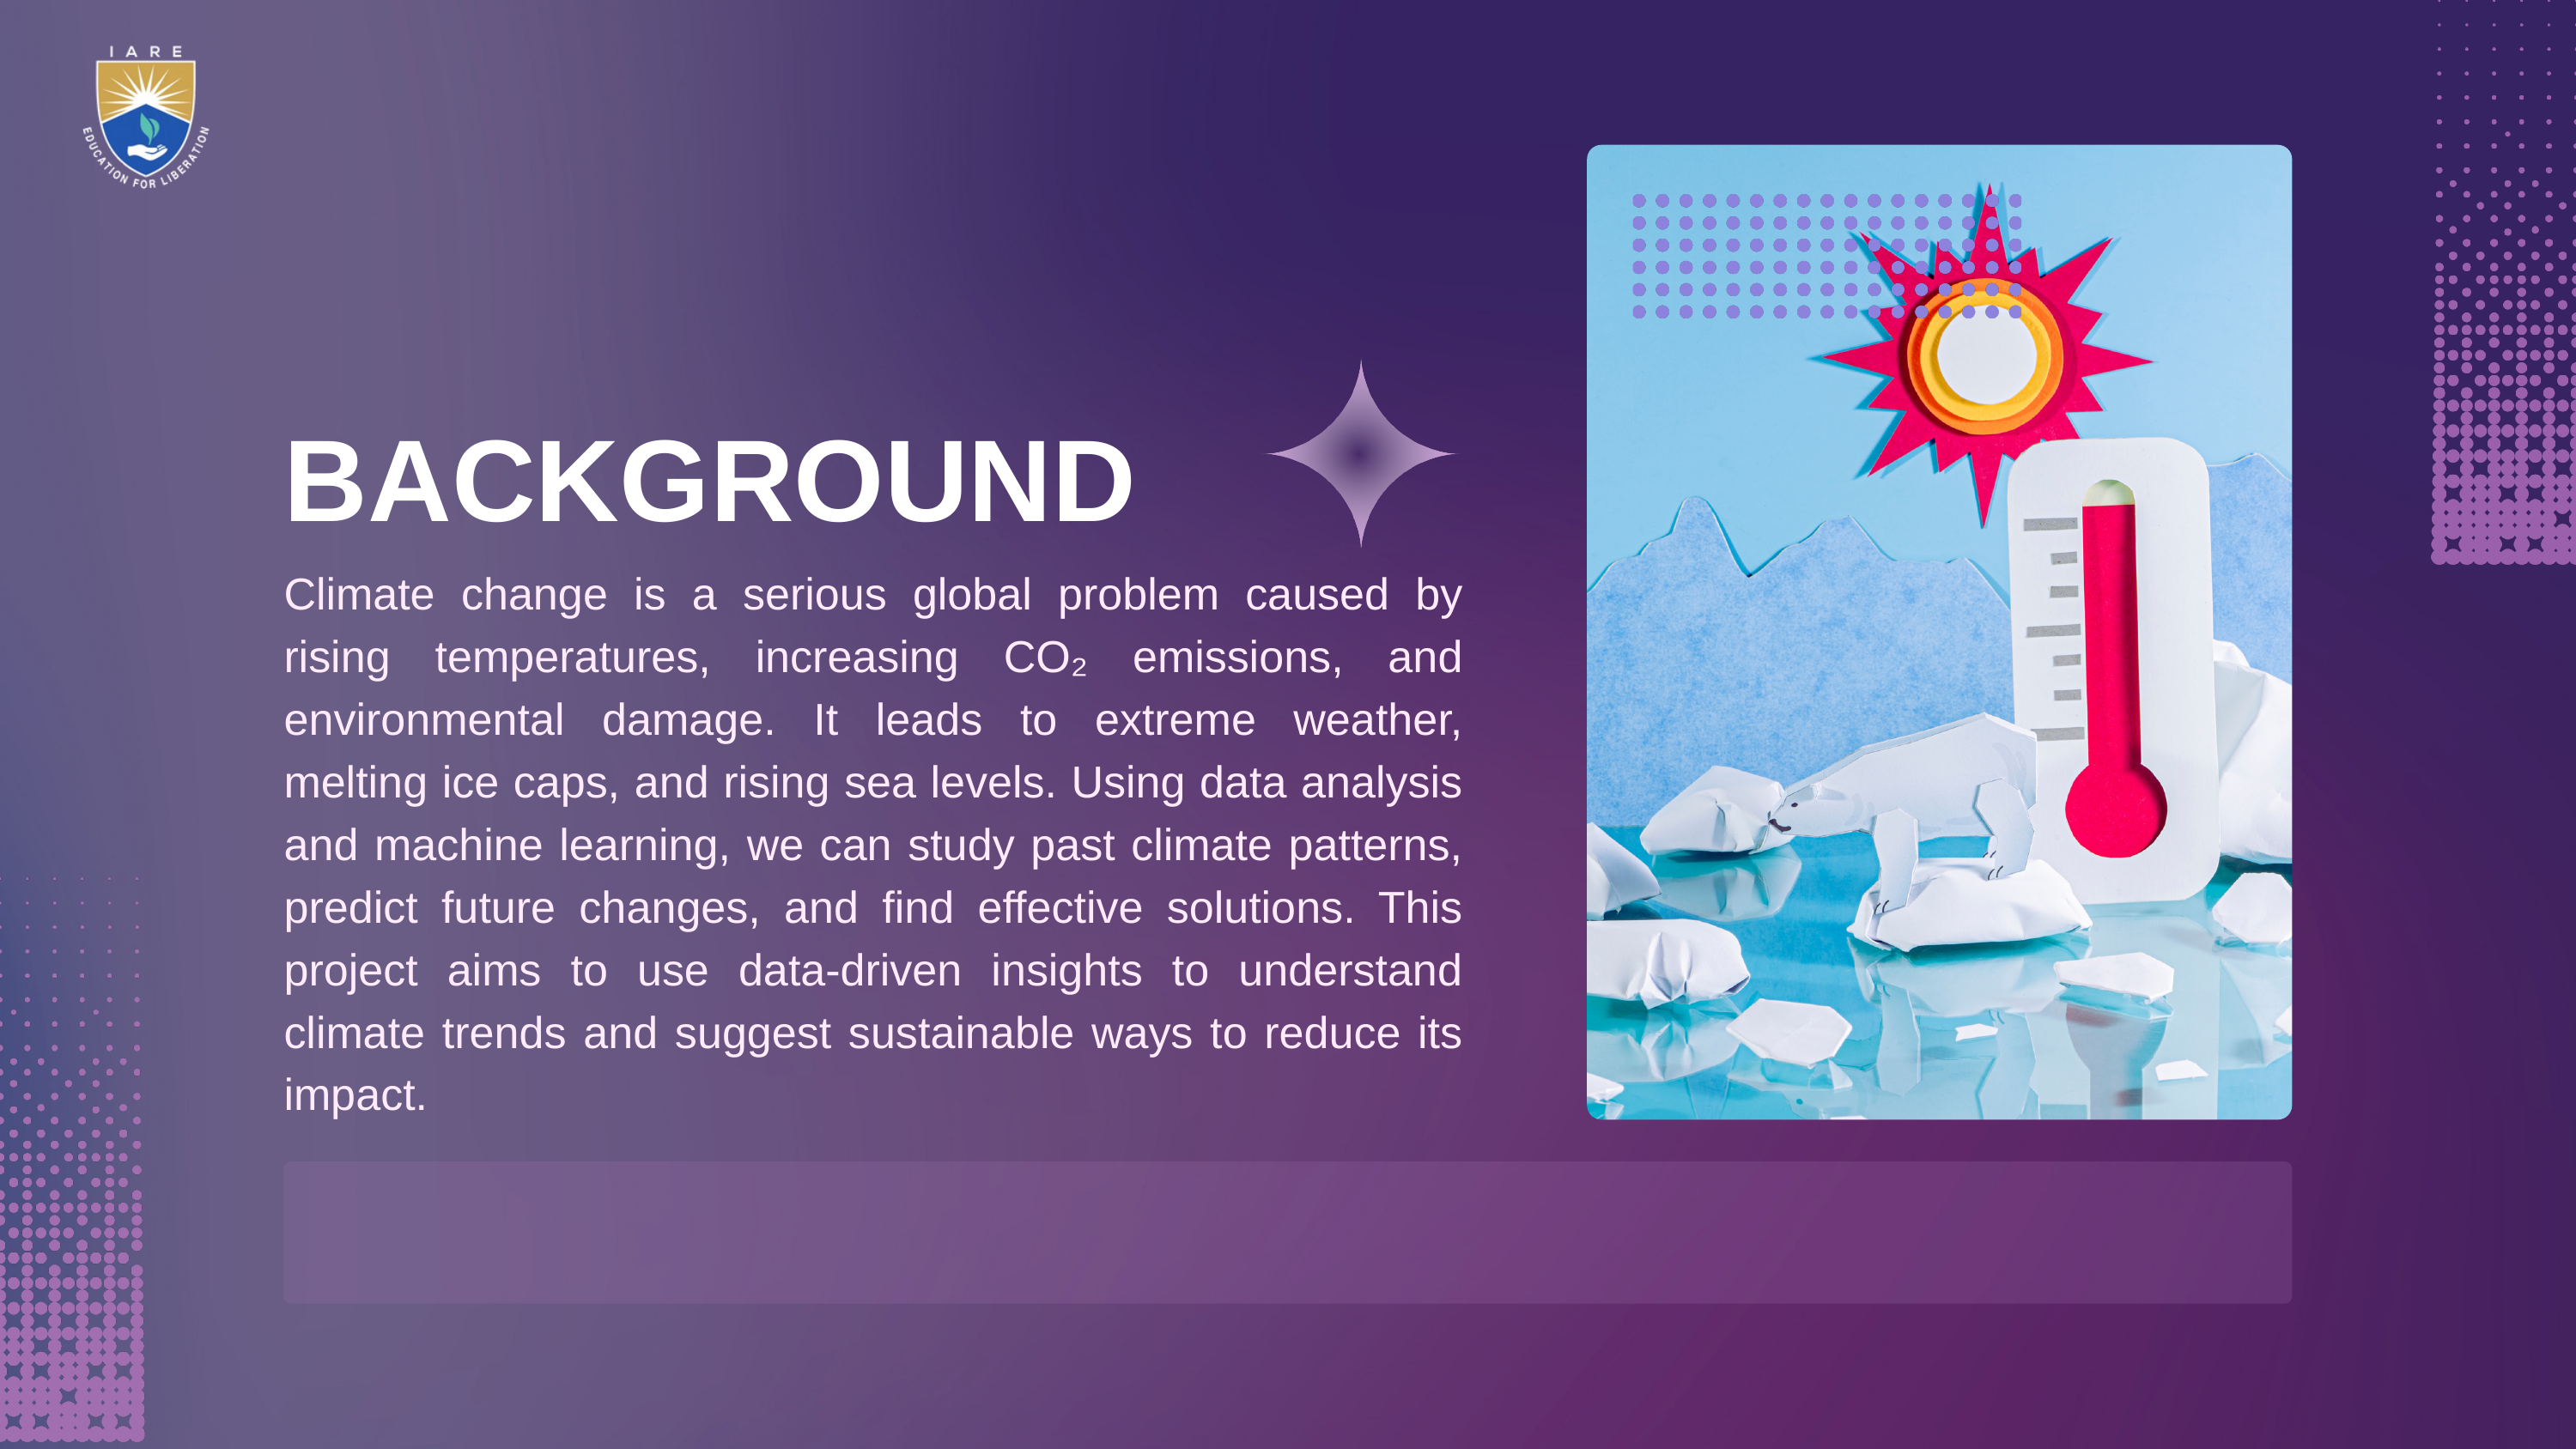

BACKGROUND
Climate change is a serious global problem caused by rising temperatures, increasing CO₂ emissions, and environmental damage. It leads to extreme weather, melting ice caps, and rising sea levels. Using data analysis and machine learning, we can study past climate patterns, predict future changes, and find effective solutions. This project aims to use data-driven insights to understand climate trends and suggest sustainable ways to reduce its impact.